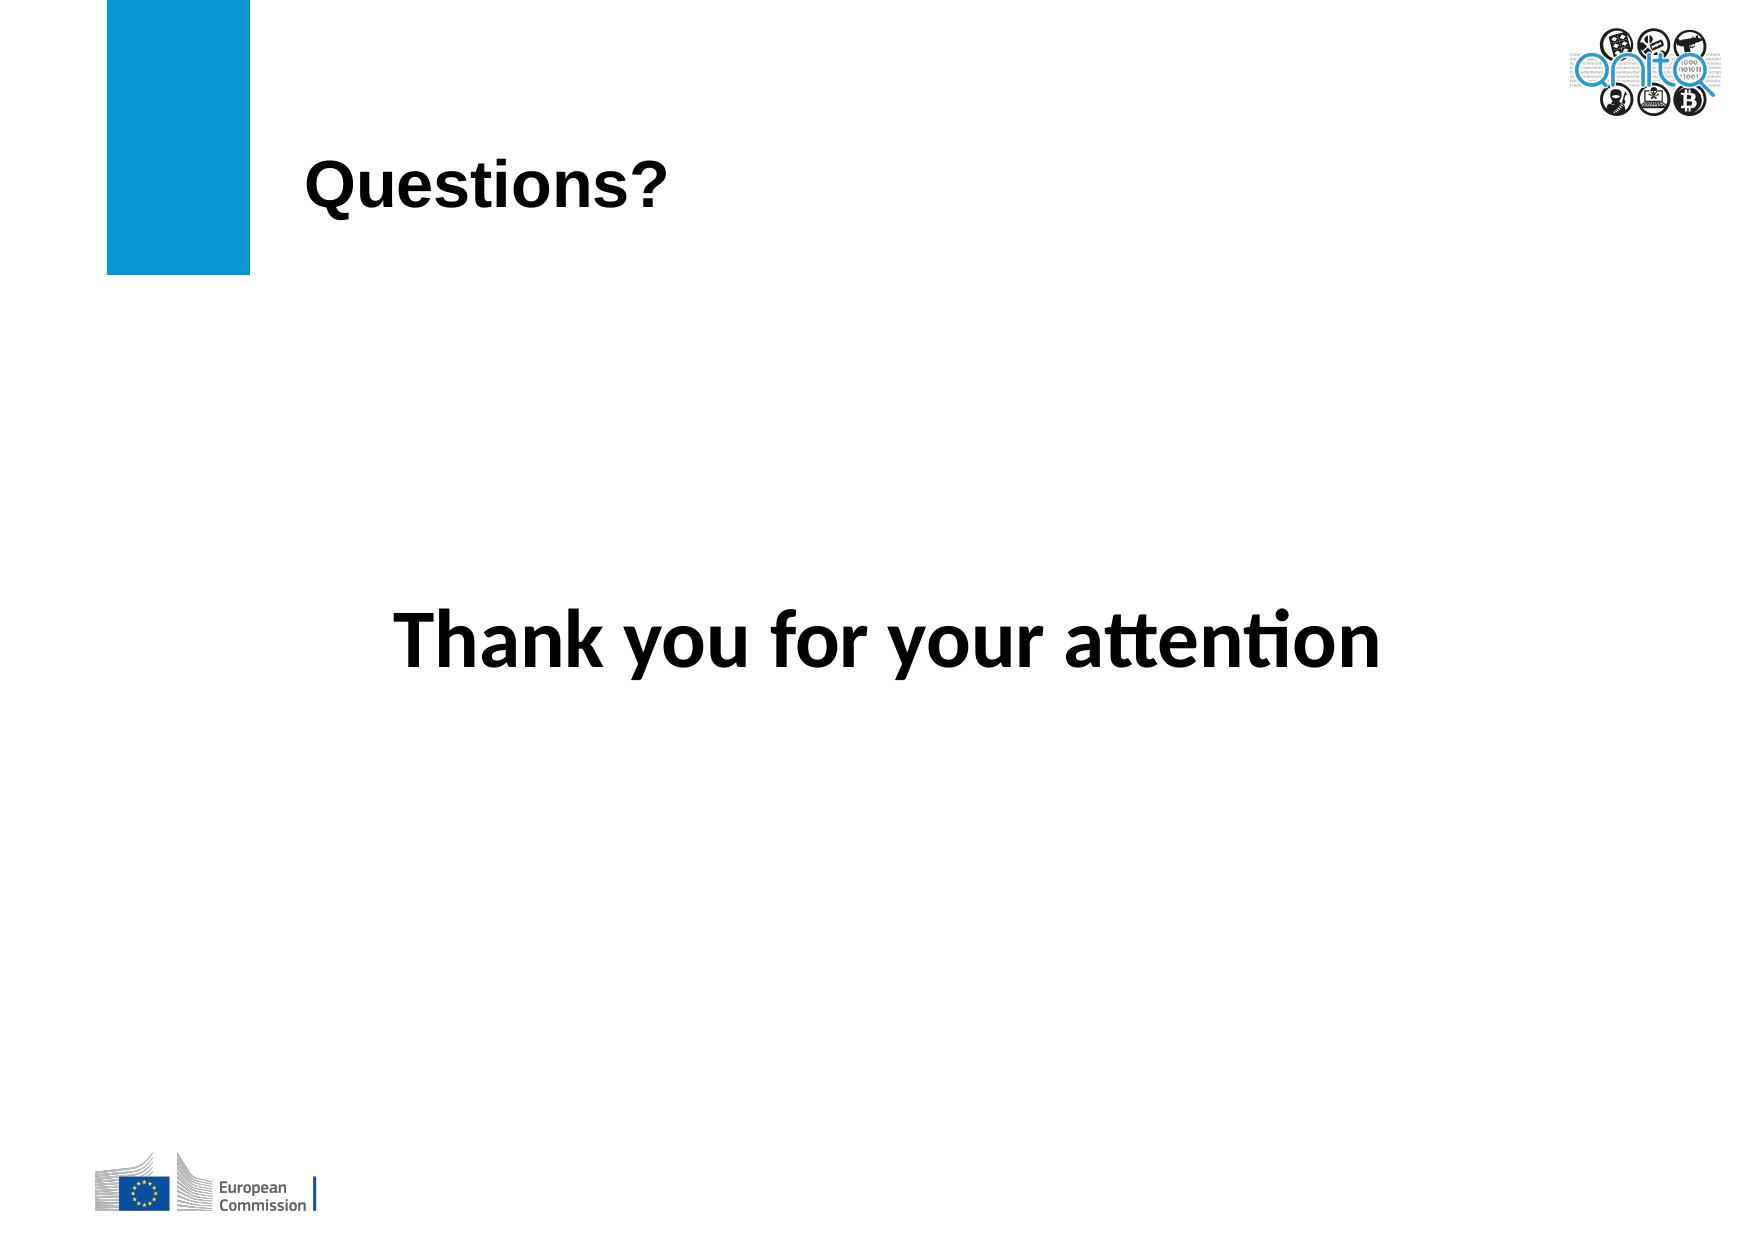

Questions?

Thank you for your attention
26